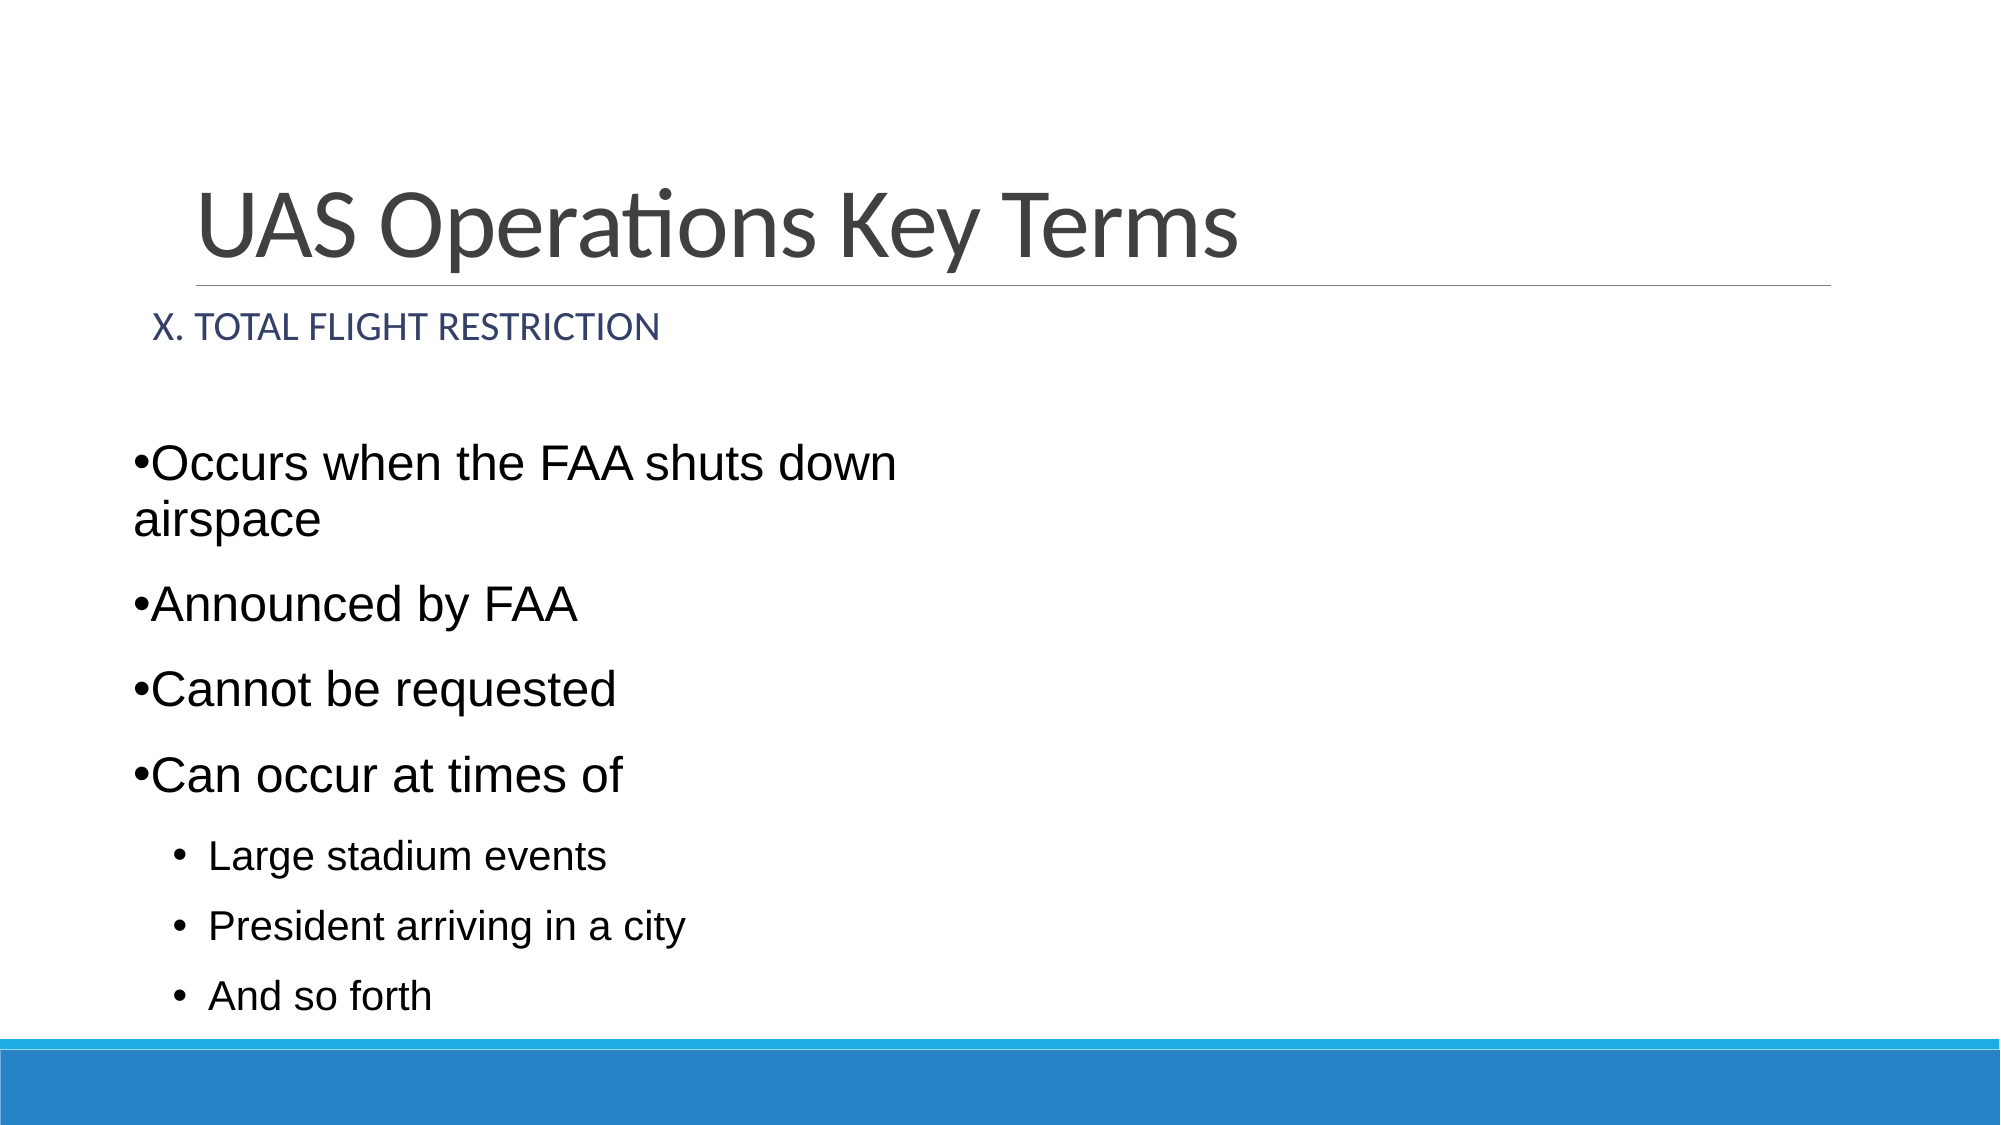

# UAS Operations Key Terms
X. Total Flight Restriction
Occurs when the FAA shuts down airspace
Announced by FAA
Cannot be requested
Can occur at times of
Large stadium events
President arriving in a city
And so forth